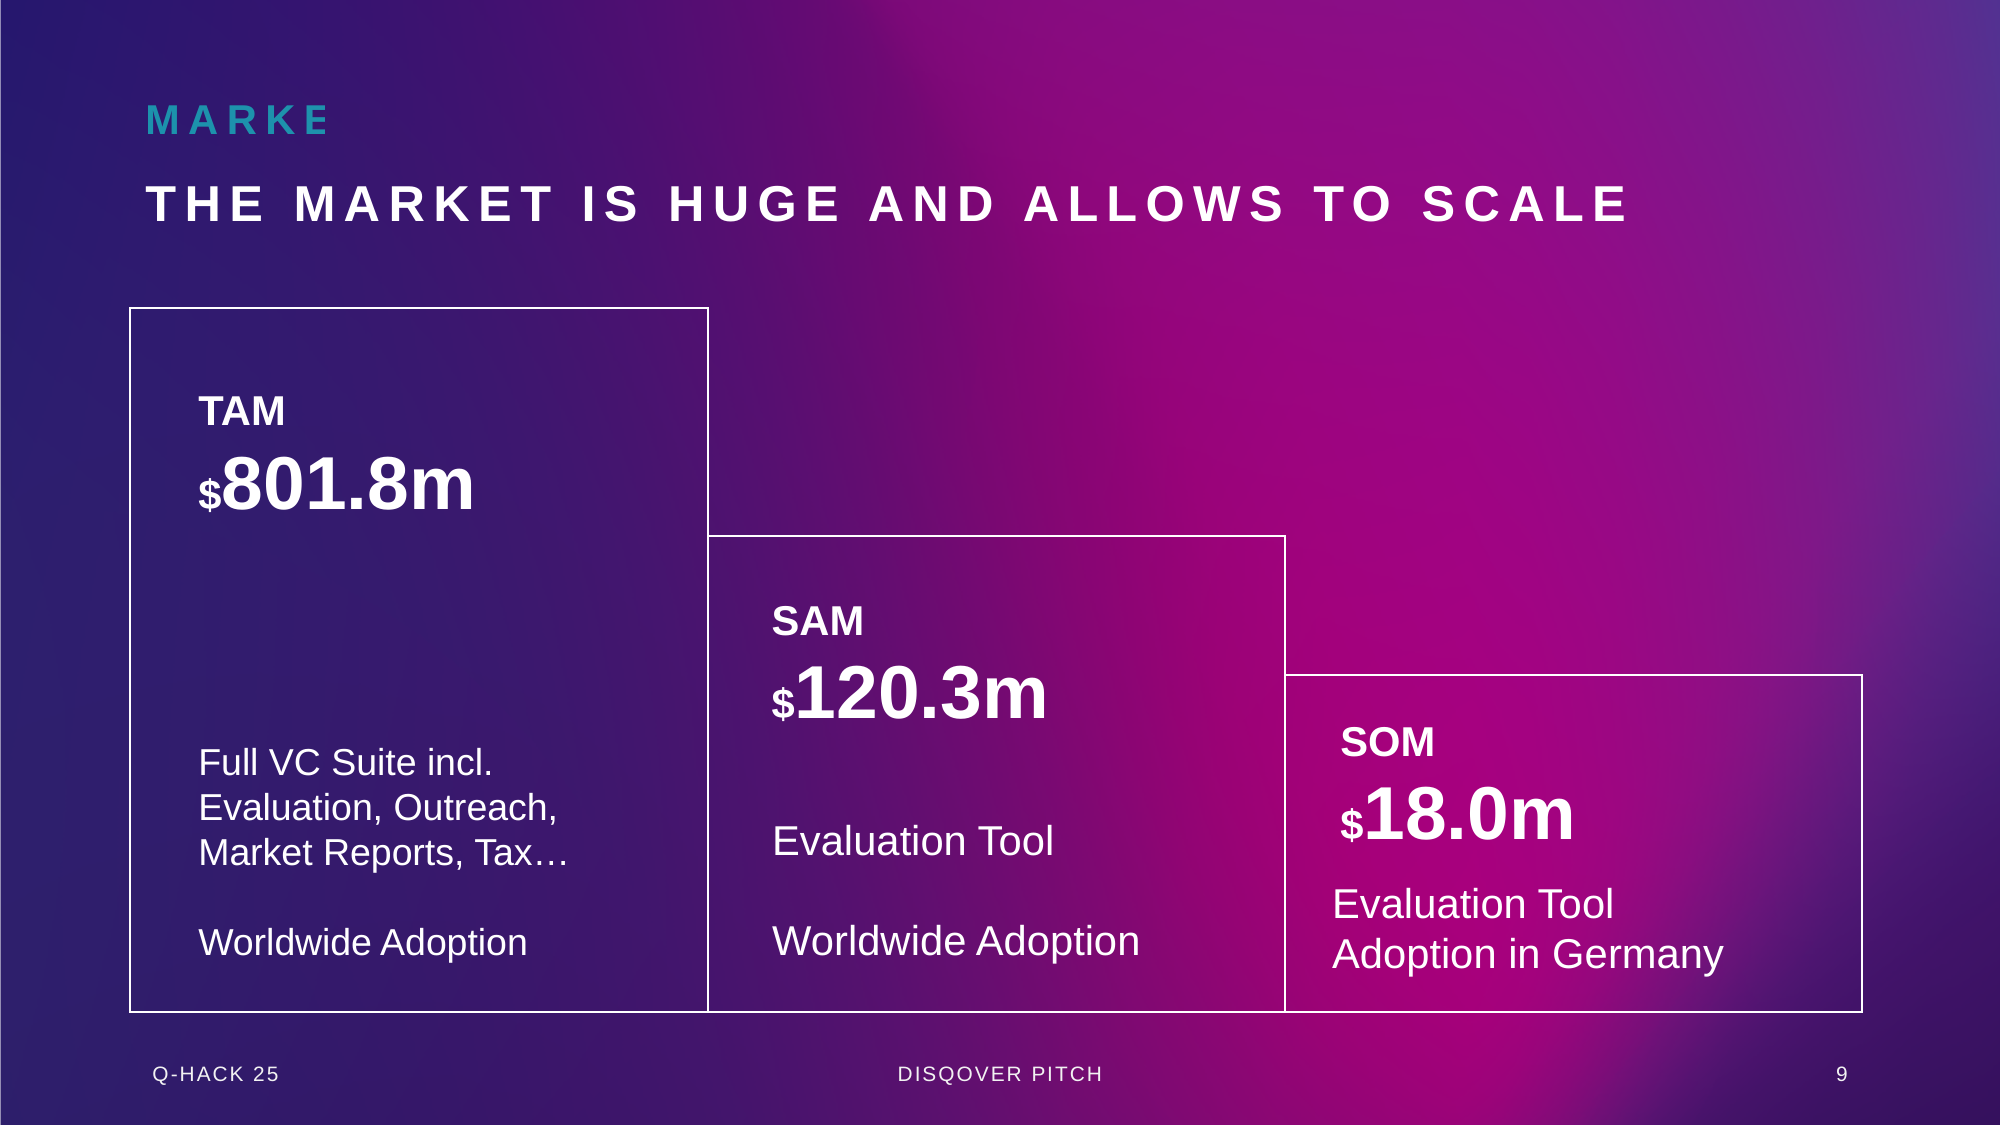

Market
The market is huge and allows to scale

TAM
$801.8m

SAM
$120.3m

SOM
$18.0m

Full VC Suite incl. Evaluation, Outreach, Market Reports, Tax…

Worldwide Adoption
Evaluation Tool

Worldwide Adoption
Evaluation Tool
Adoption in Germany
Q-Hack 25
disQover Pitch
9